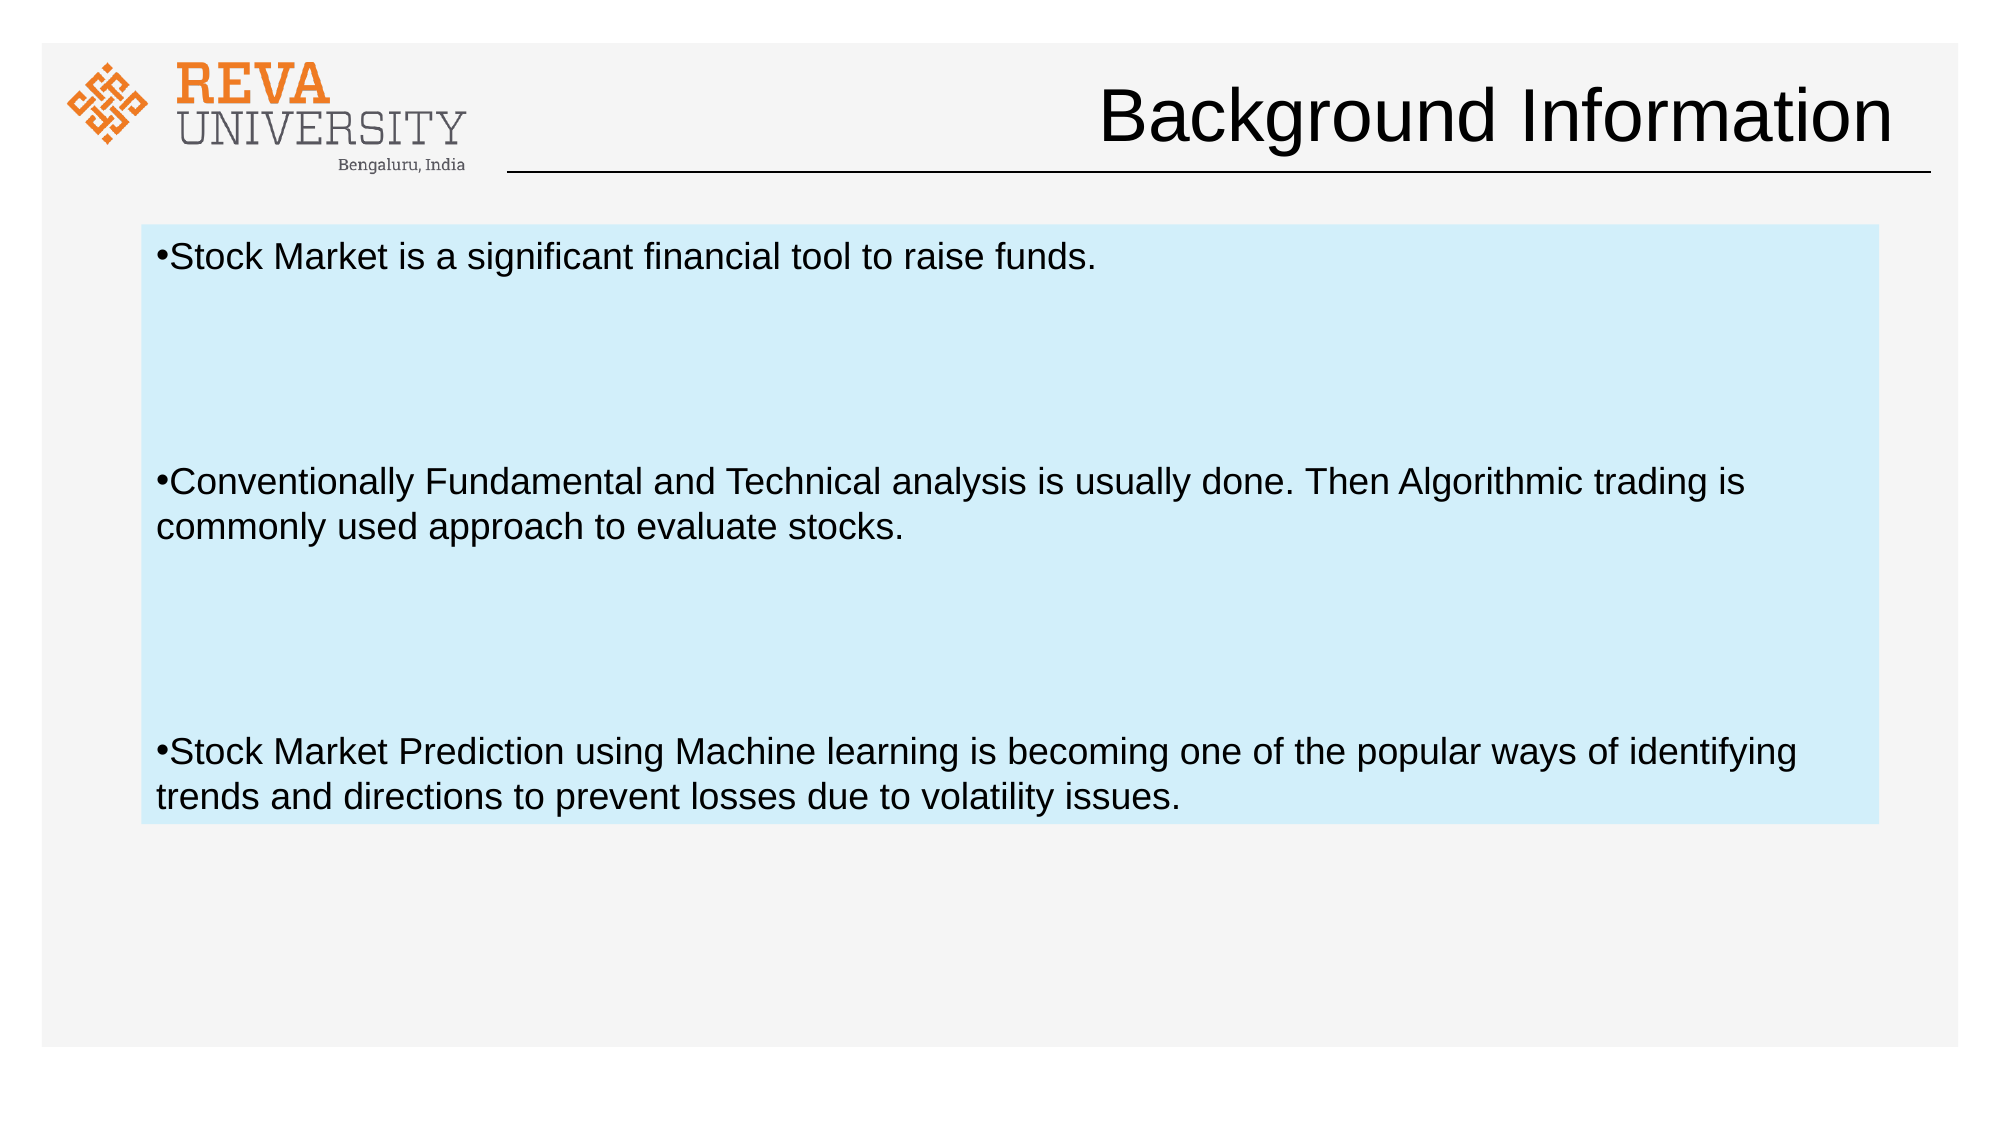

# Background Information
Stock Market is a significant financial tool to raise funds.

Conventionally Fundamental and Technical analysis is usually done. Then Algorithmic trading is commonly used approach to evaluate stocks.

Stock Market Prediction using Machine learning is becoming one of the popular ways of identifying trends and directions to prevent losses due to volatility issues.